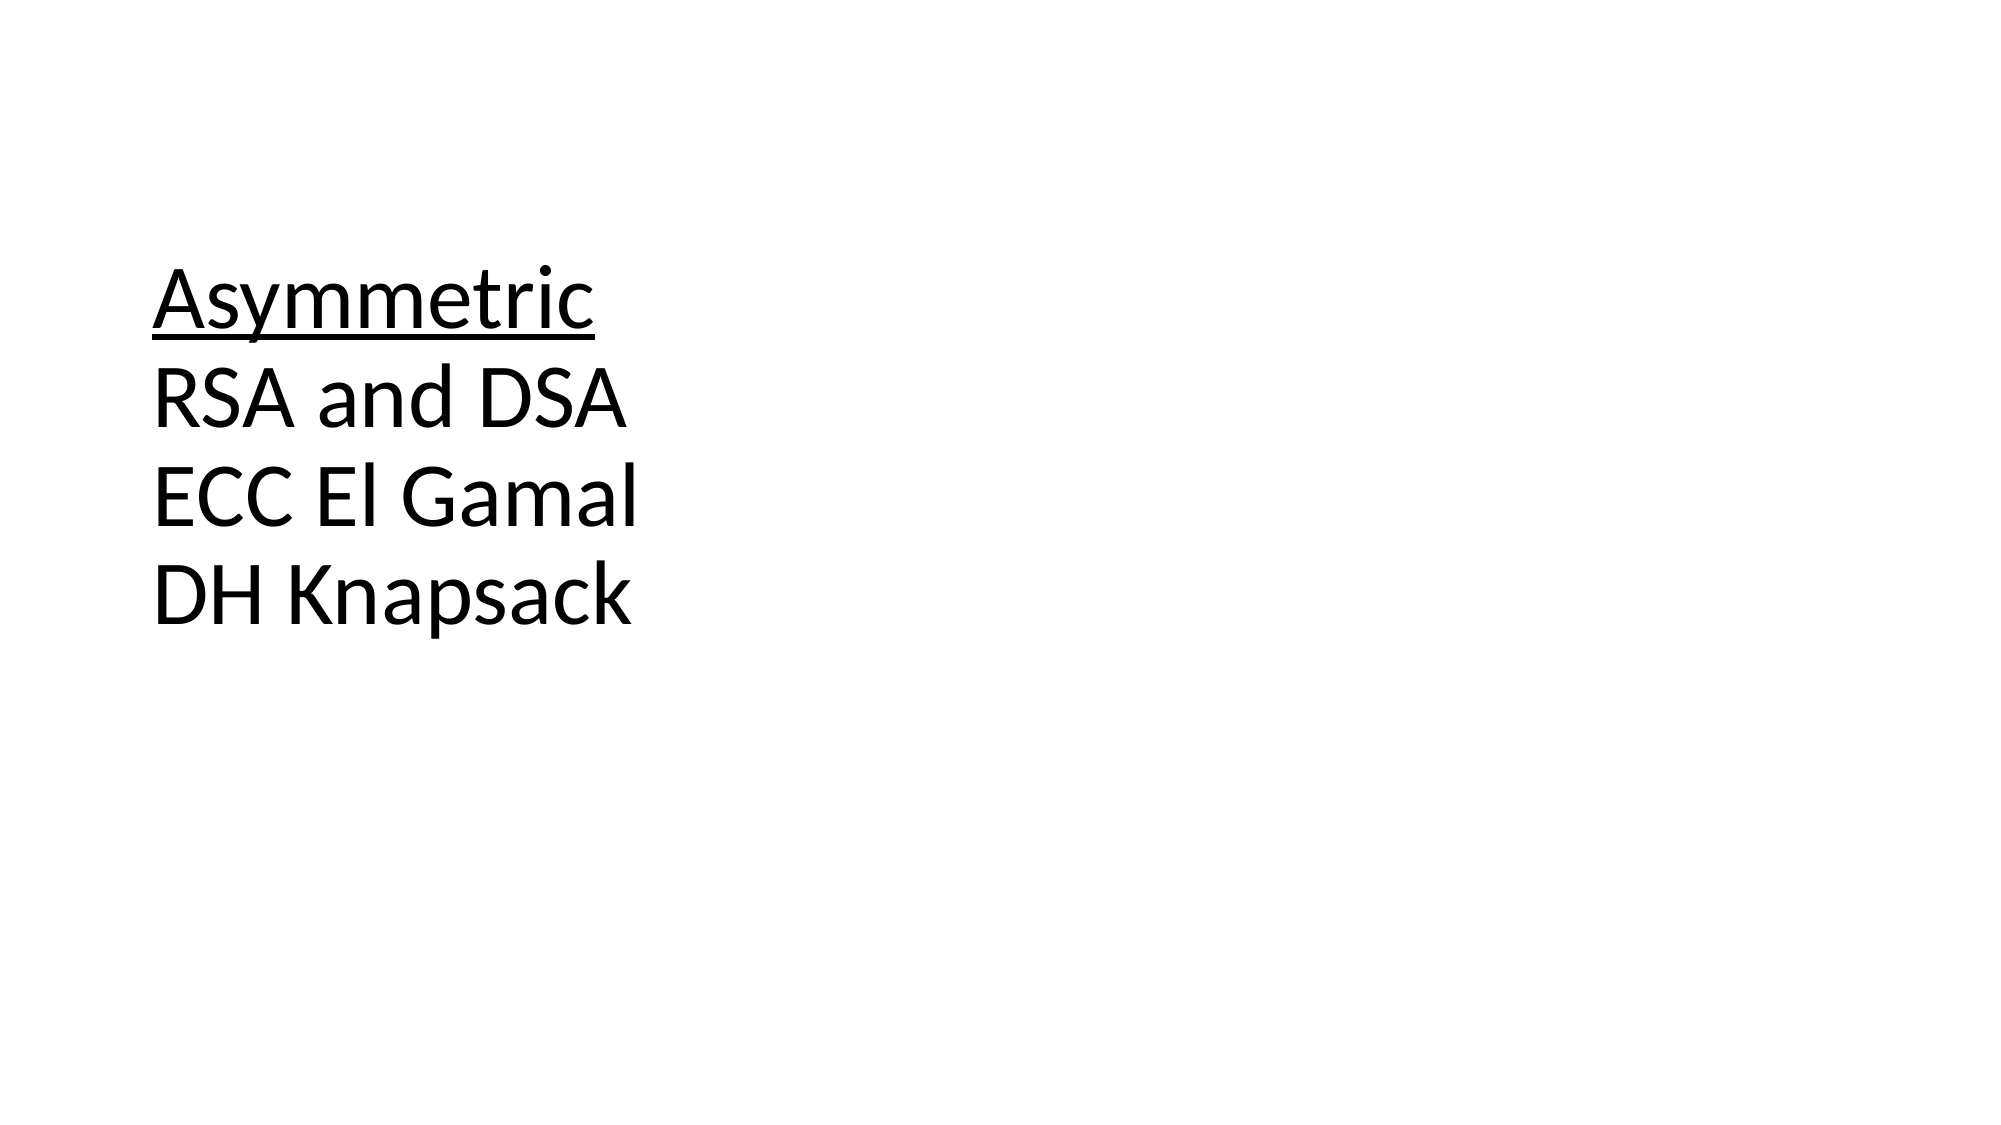

# Asymmetric RSA and DSA ECC El Gamal DH Knapsack